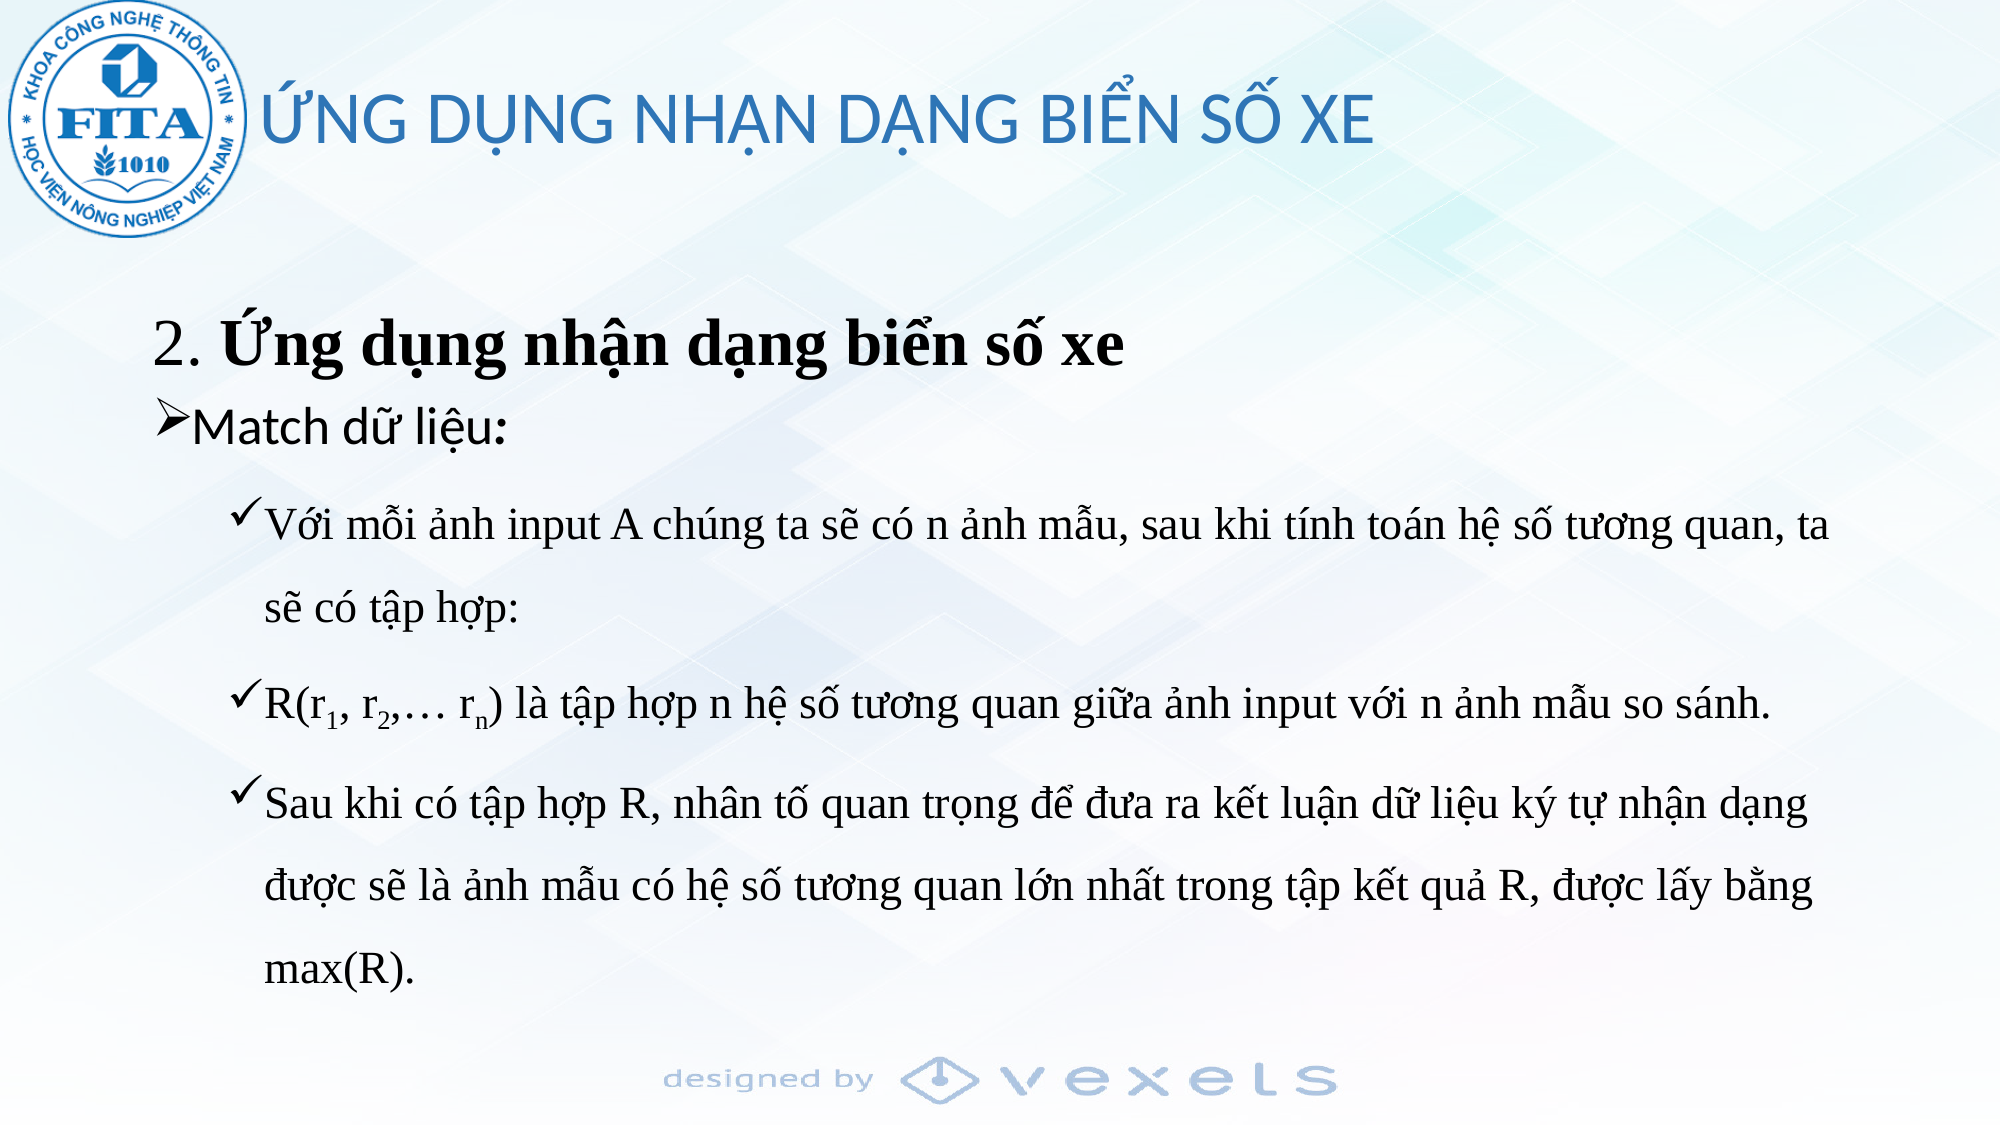

# ỨNG DỤNG NHẬN DẠNG BIỂN SỐ XE
2. Ứng dụng nhận dạng biển số xe
Match dữ liệu:
Với mỗi ảnh input A chúng ta sẽ có n ảnh mẫu, sau khi tính toán hệ số tương quan, ta sẽ có tập hợp:
R(r1, r2,… rn) là tập hợp n hệ số tương quan giữa ảnh input với n ảnh mẫu so sánh.
Sau khi có tập hợp R, nhân tố quan trọng để đưa ra kết luận dữ liệu ký tự nhận dạng được sẽ là ảnh mẫu có hệ số tương quan lớn nhất trong tập kết quả R, được lấy bằng max(R).